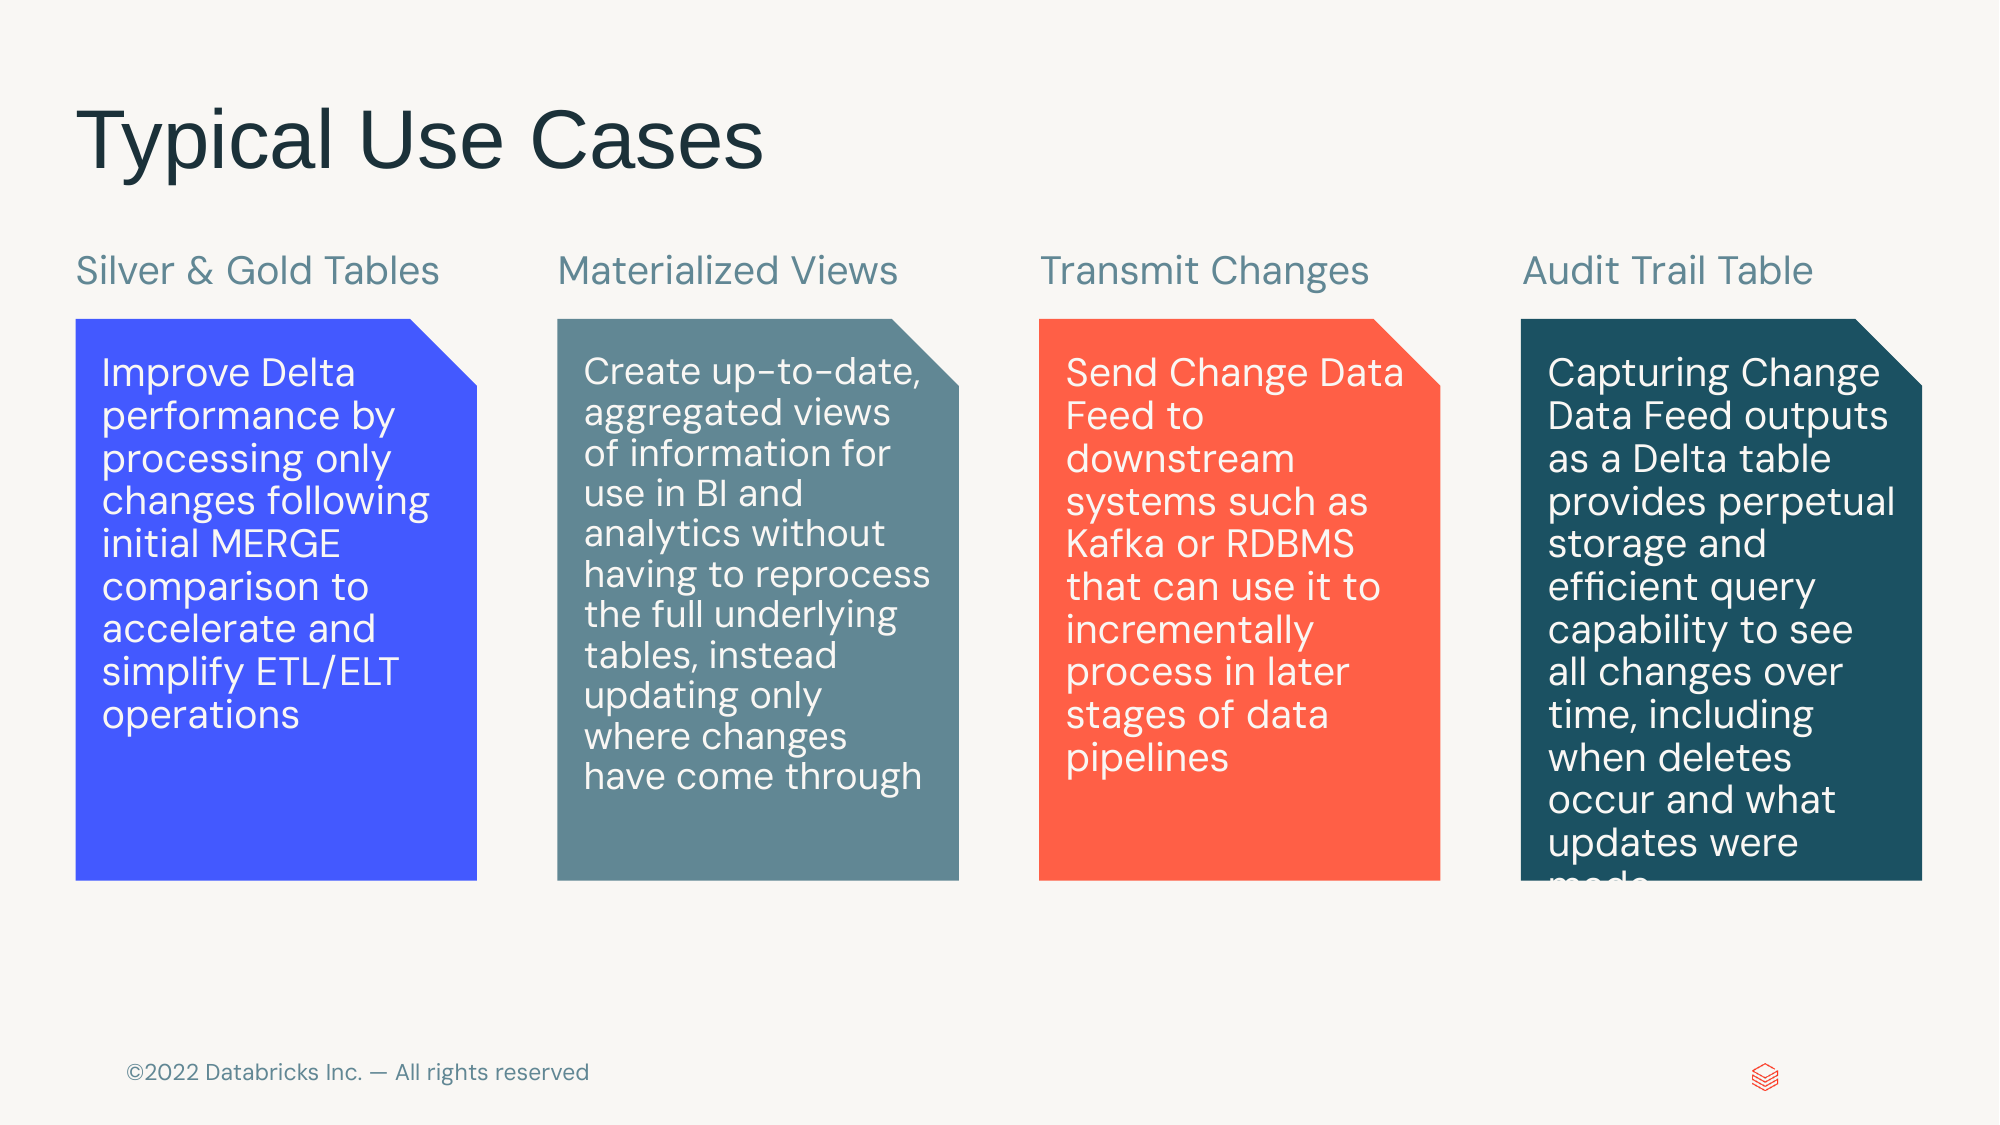

# Typical Use Cases
Silver & Gold Tables
Materialized Views
Transmit Changes
Audit Trail Table
Improve Delta performance by processing only changes following initial MERGE comparison to accelerate and simplify ETL/ELT operations
Create up-to-date, aggregated views of information for use in BI and analytics without having to reprocess the full underlying tables, instead updating only where changes have come through
Send Change Data Feed to downstream systems such as Kafka or RDBMS that can use it to incrementally process in later stages of data pipelines
Capturing Change Data Feed outputs as a Delta table provides perpetual storage and efficient query capability to see all changes over time, including when deletes occur and what updates were made